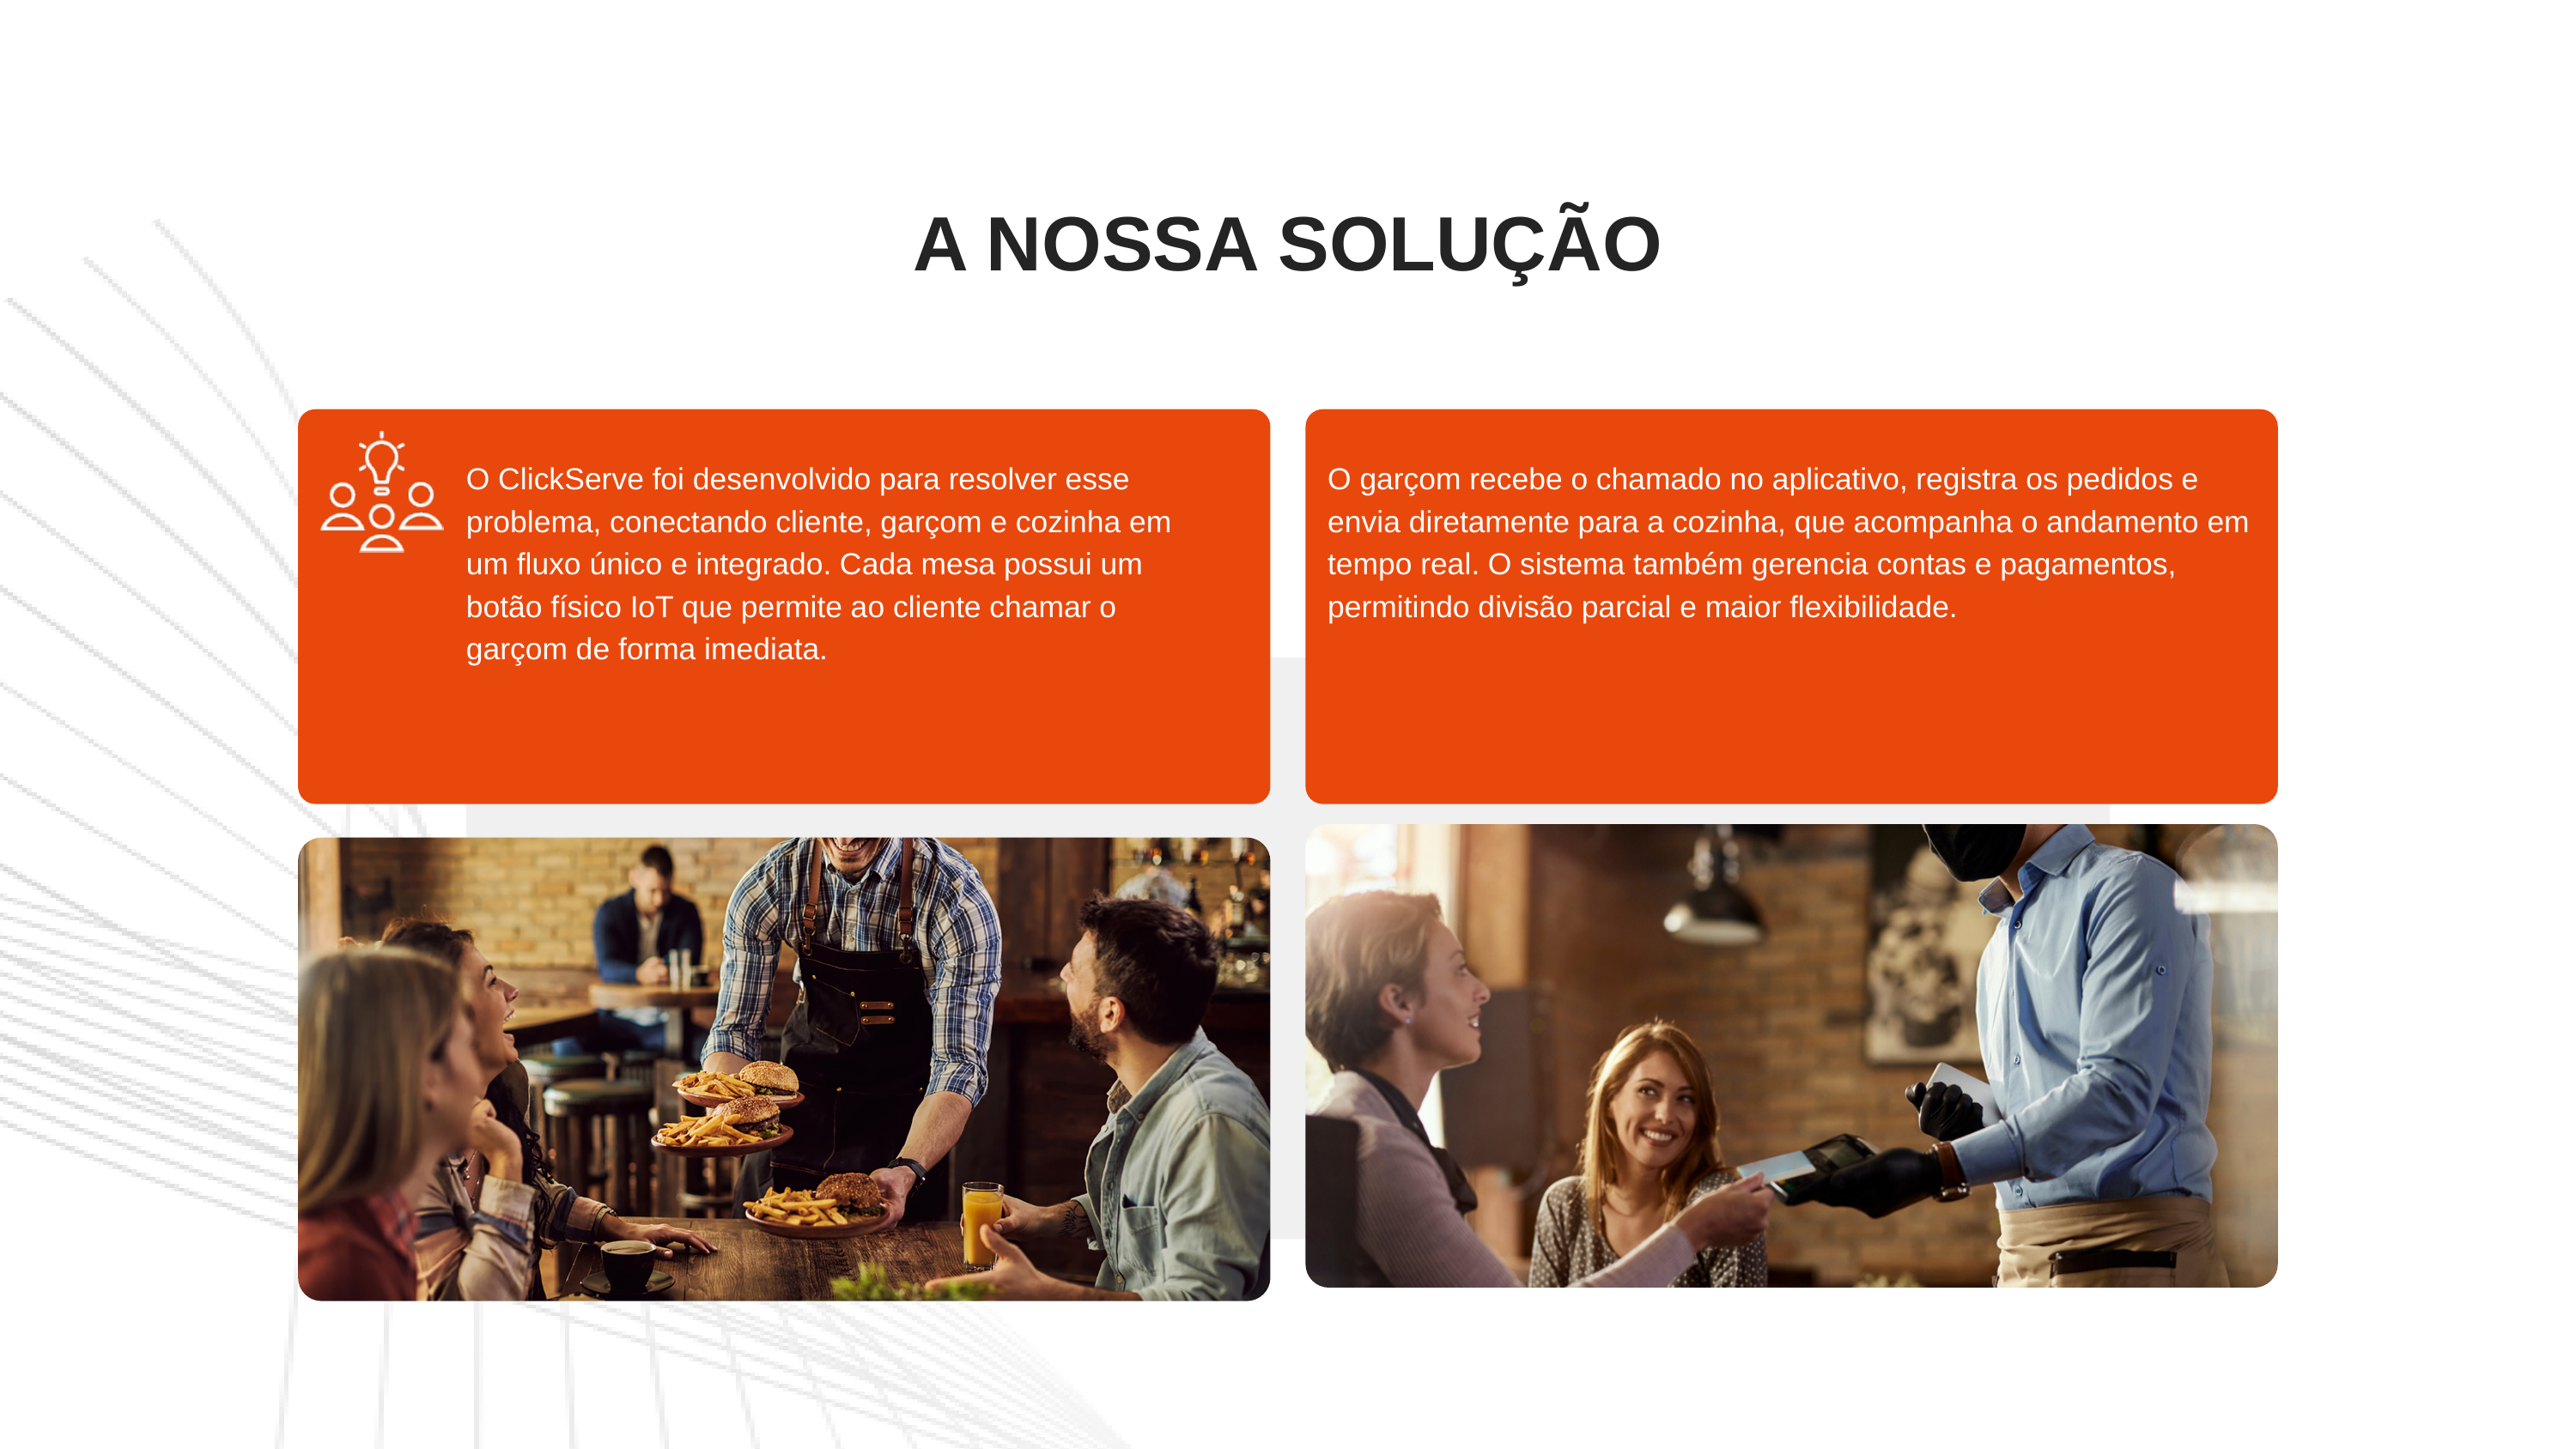

A NOSSA SOLUÇÃO

O ClickServe foi desenvolvido para resolver esse problema, conectando cliente, garçom e cozinha em um fluxo único e integrado. Cada mesa possui um botão físico IoT que permite ao cliente chamar o garçom de forma imediata.
O garçom recebe o chamado no aplicativo, registra os pedidos e envia diretamente para a cozinha, que acompanha o andamento em tempo real. O sistema também gerencia contas e pagamentos, permitindo divisão parcial e maior flexibilidade.